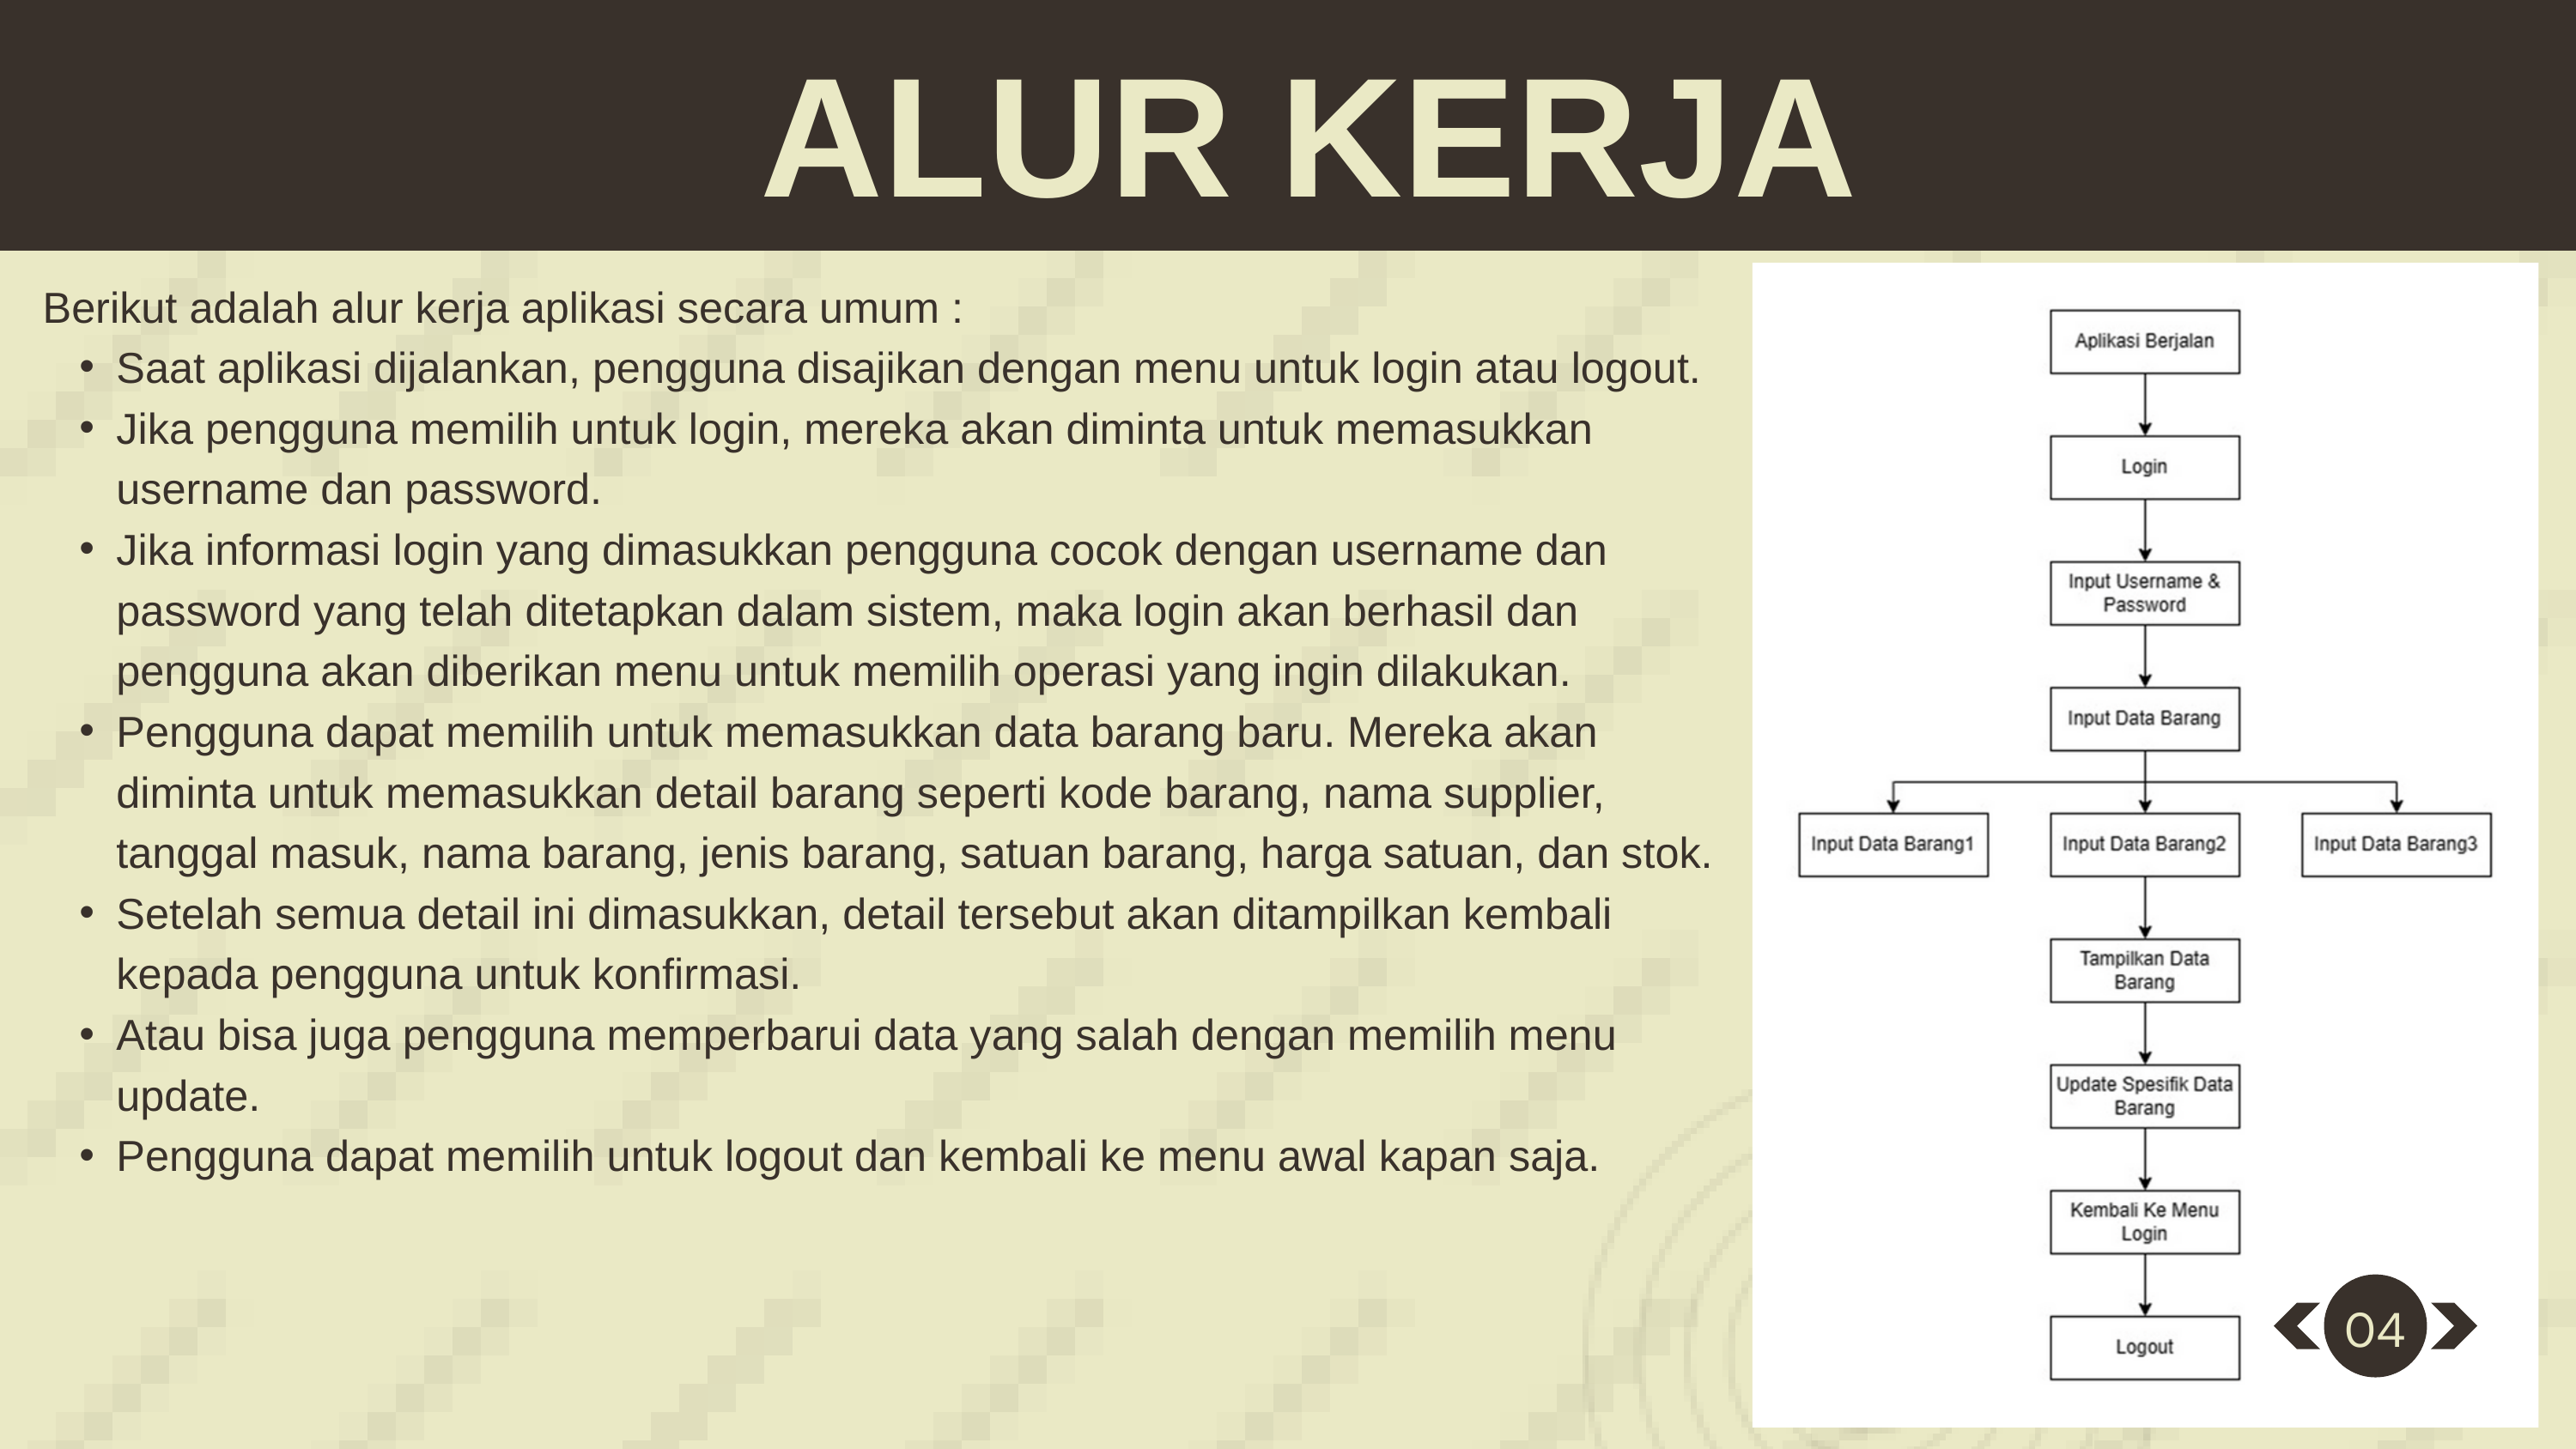

ALUR KERJA

Berikut adalah alur kerja aplikasi secara umum :
Saat aplikasi dijalankan, pengguna disajikan dengan menu untuk login atau logout.
Jika pengguna memilih untuk login, mereka akan diminta untuk memasukkan username dan password.
Jika informasi login yang dimasukkan pengguna cocok dengan username dan password yang telah ditetapkan dalam sistem, maka login akan berhasil dan pengguna akan diberikan menu untuk memilih operasi yang ingin dilakukan.
Pengguna dapat memilih untuk memasukkan data barang baru. Mereka akan diminta untuk memasukkan detail barang seperti kode barang, nama supplier, tanggal masuk, nama barang, jenis barang, satuan barang, harga satuan, dan stok.
Setelah semua detail ini dimasukkan, detail tersebut akan ditampilkan kembali kepada pengguna untuk konfirmasi.
Atau bisa juga pengguna memperbarui data yang salah dengan memilih menu update.
Pengguna dapat memilih untuk logout dan kembali ke menu awal kapan saja.

04